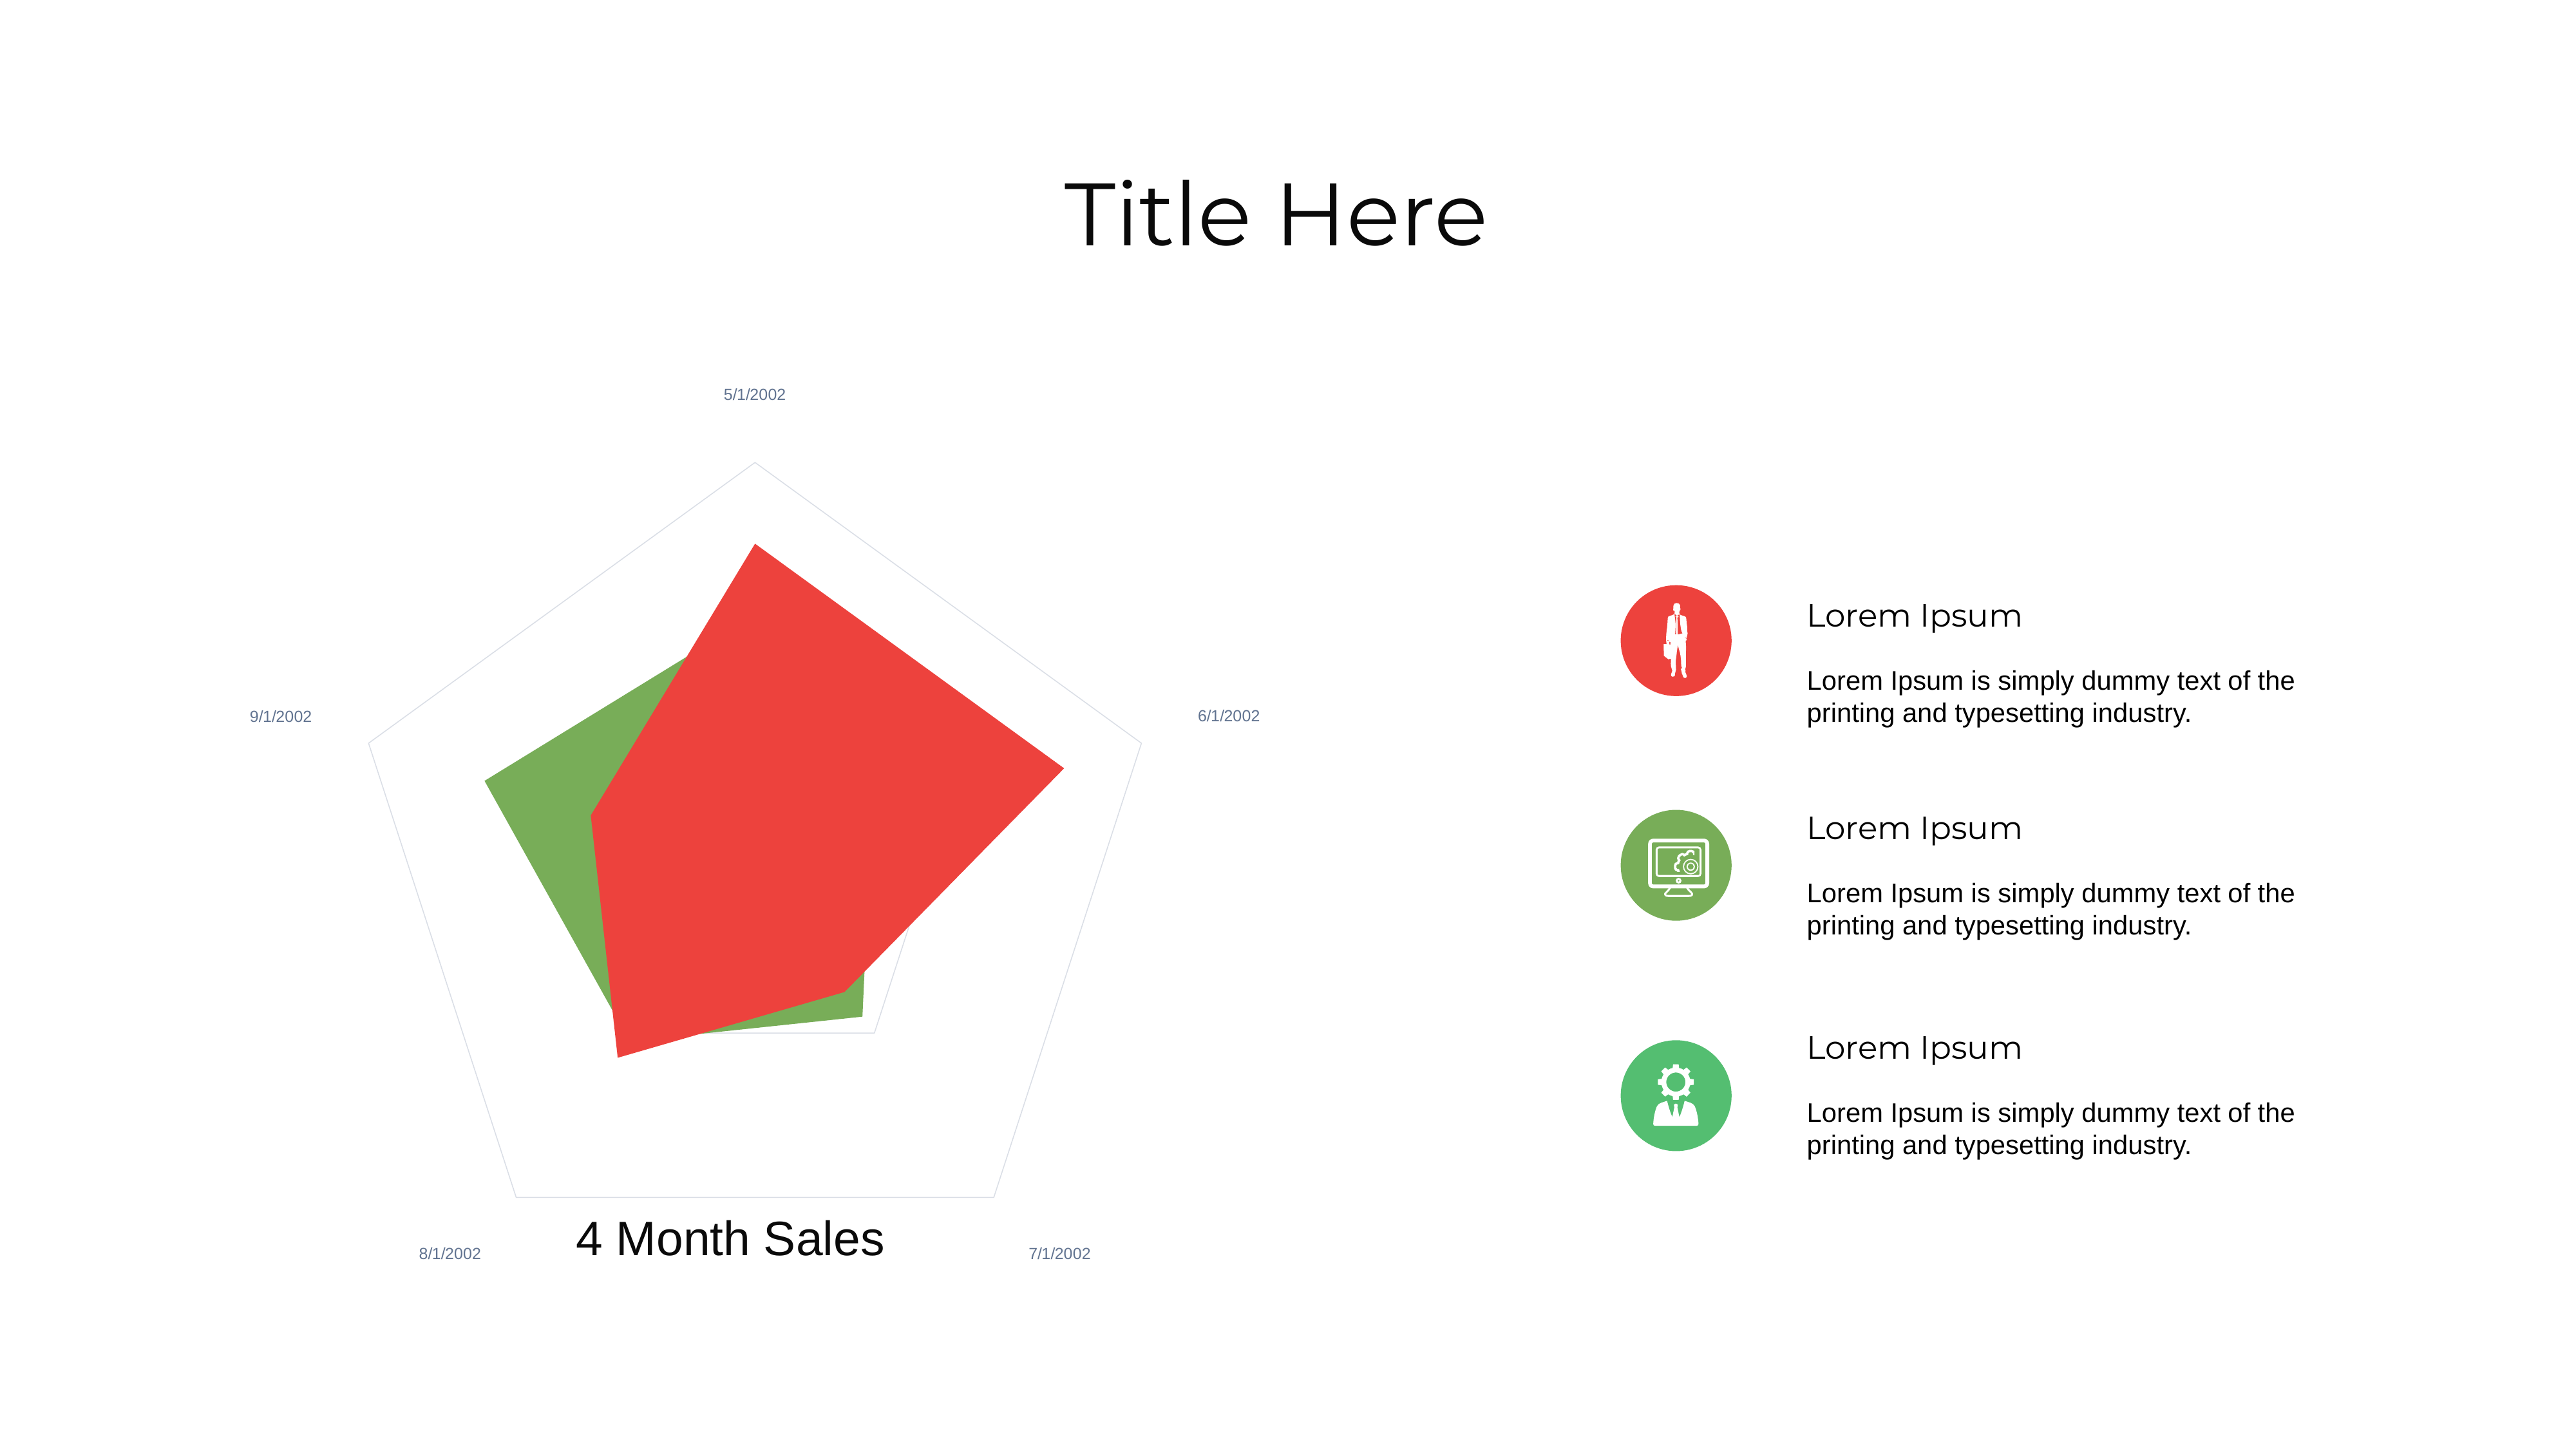

58
# Title Here

### Chart

| Category | Photography | eCommerce | SEO |
|---|---|---|---|
| 37377 | 32.0 | 25.0 | 20.0 |
| 37408 | 32.0 | 12.0 | 14.0 |
| 37438 | 15.0 | 18.0 | 17.0 |
| 37469 | 23.0 | 21.0 | 19.0 |
| 37500 | 17.0 | 28.0 | 24.0 |
Lorem Ipsum

Lorem Ipsum is simply dummy text of the printing and typesetting industry.
Lorem Ipsum

Lorem Ipsum is simply dummy text of the printing and typesetting industry.
Lorem Ipsum

Lorem Ipsum is simply dummy text of the printing and typesetting industry.
4 Month Sales